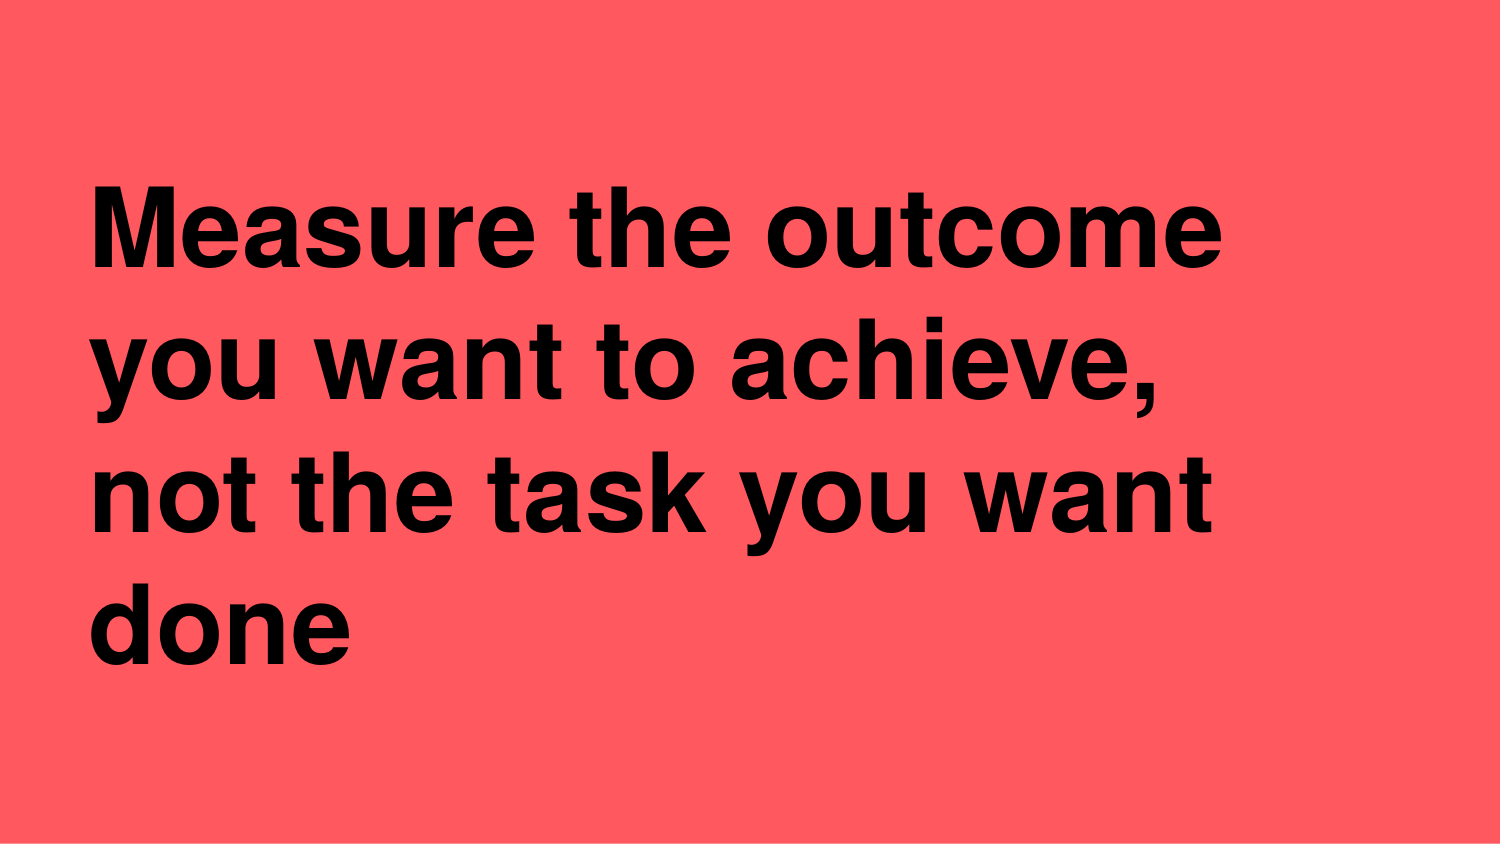

# Measure the outcome you want to achieve,
not the task you want done